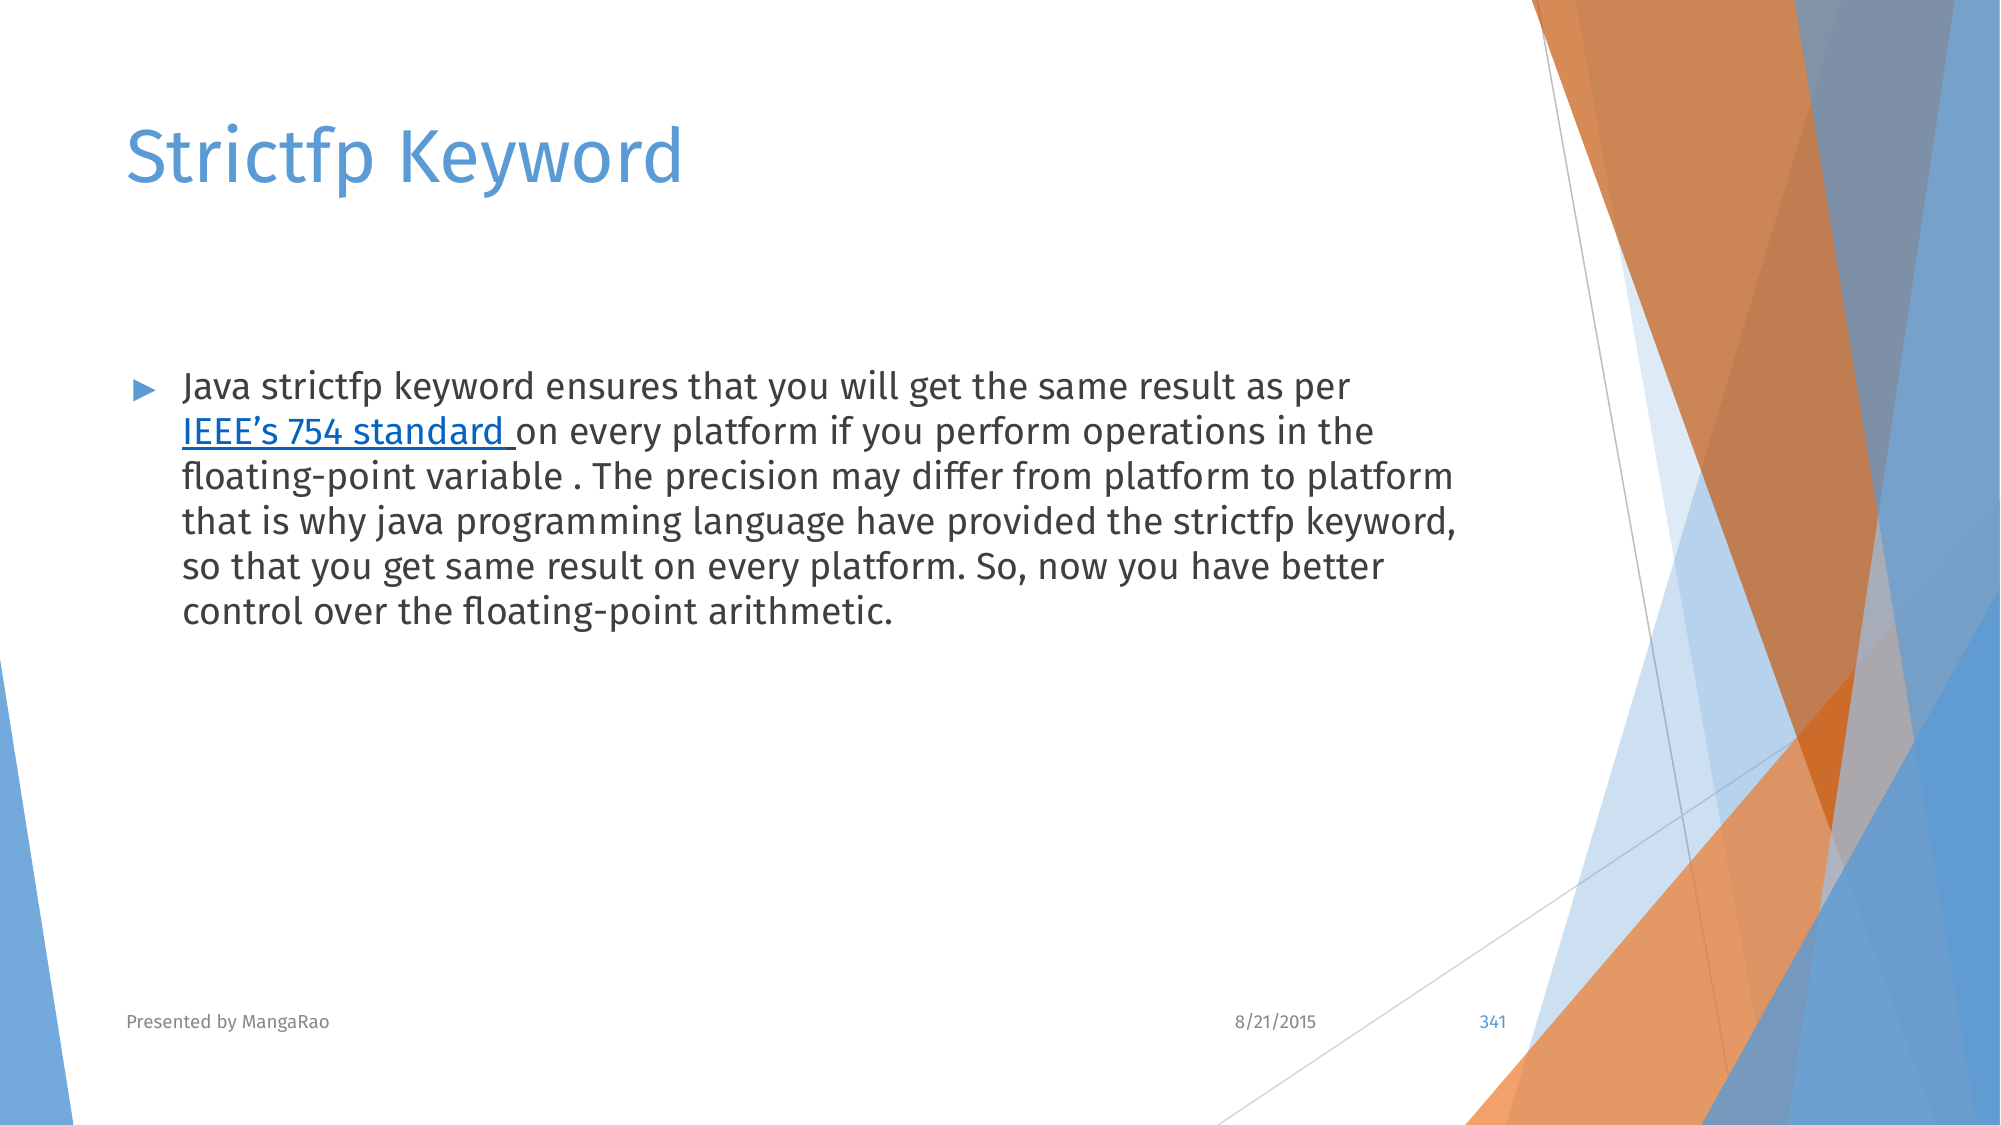

# Strictfp Keyword
Java strictfp keyword ensures that you will get the same result as per IEEE’s 754 standard on every platform if you perform operations in the floating-point variable . The precision may differ from platform to platform that is why java programming language have provided the strictfp keyword, so that you get same result on every platform. So, now you have better control over the floating-point arithmetic.
Presented by MangaRao
8/21/2015
341